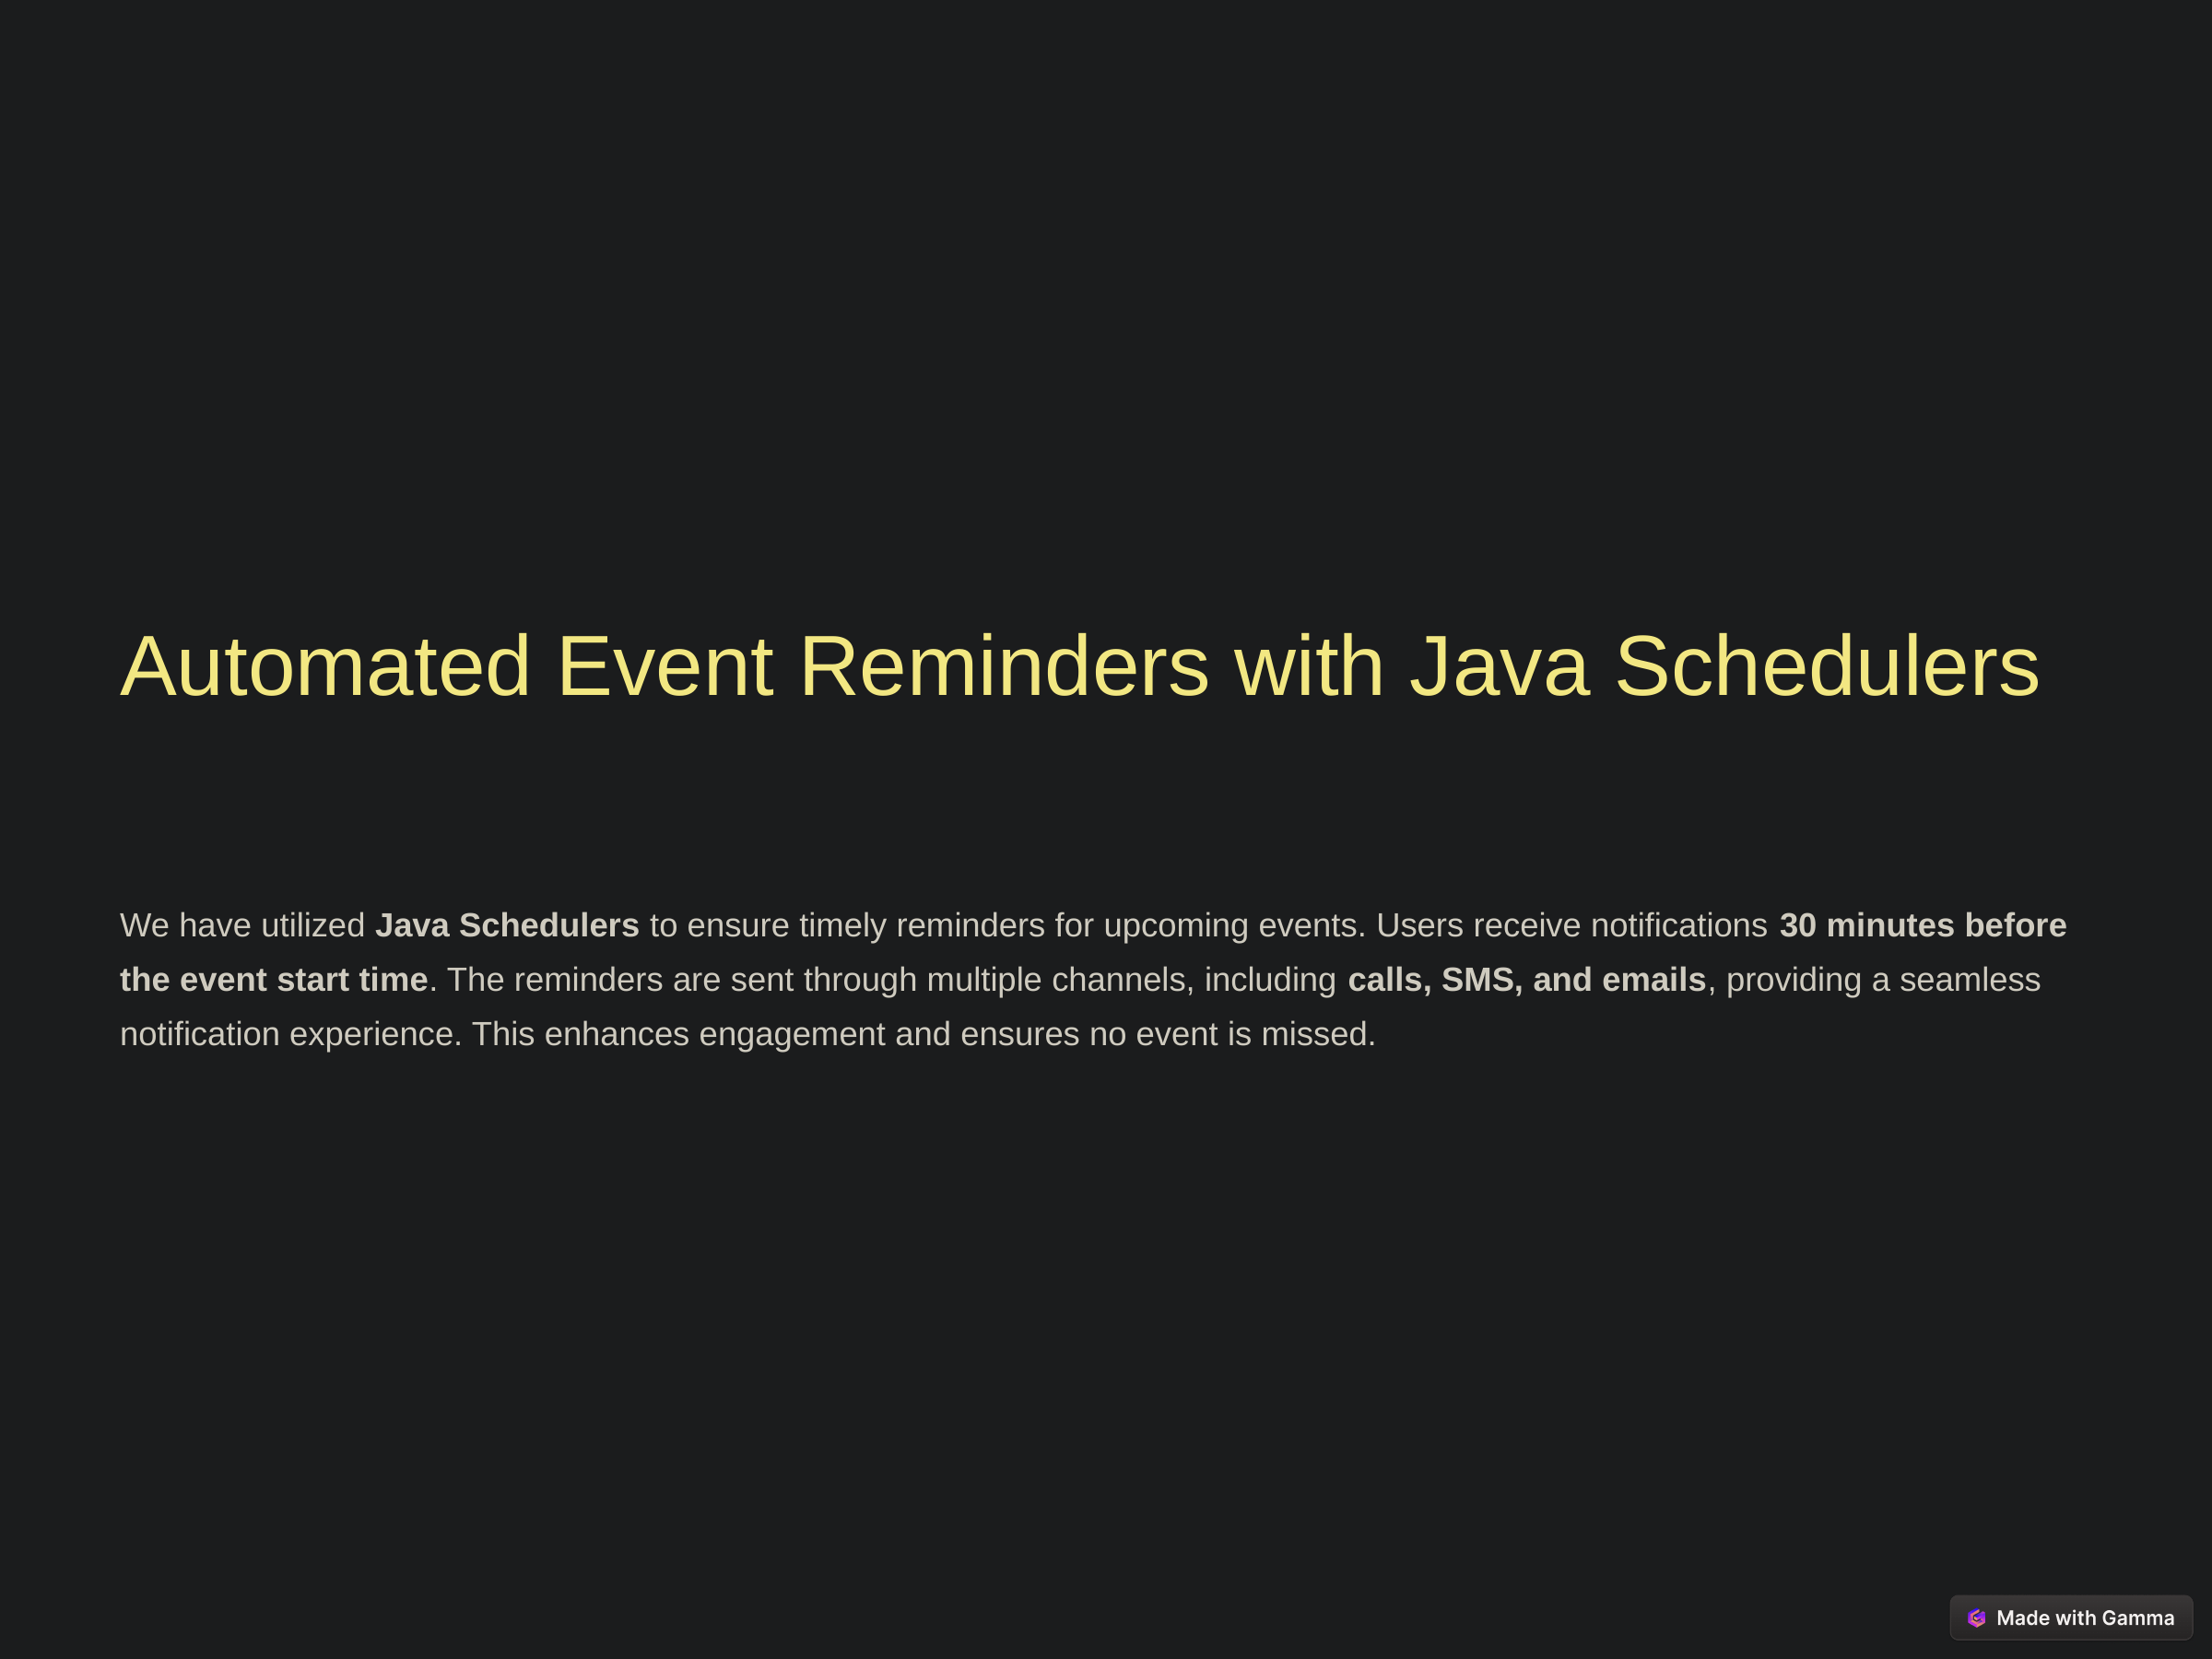

Automated Event Reminders with Java Schedulers
We have utilized Java Schedulers to ensure timely reminders for upcoming events. Users receive notifications 30 minutes before the event start time. The reminders are sent through multiple channels, including calls, SMS, and emails, providing a seamless notification experience. This enhances engagement and ensures no event is missed.